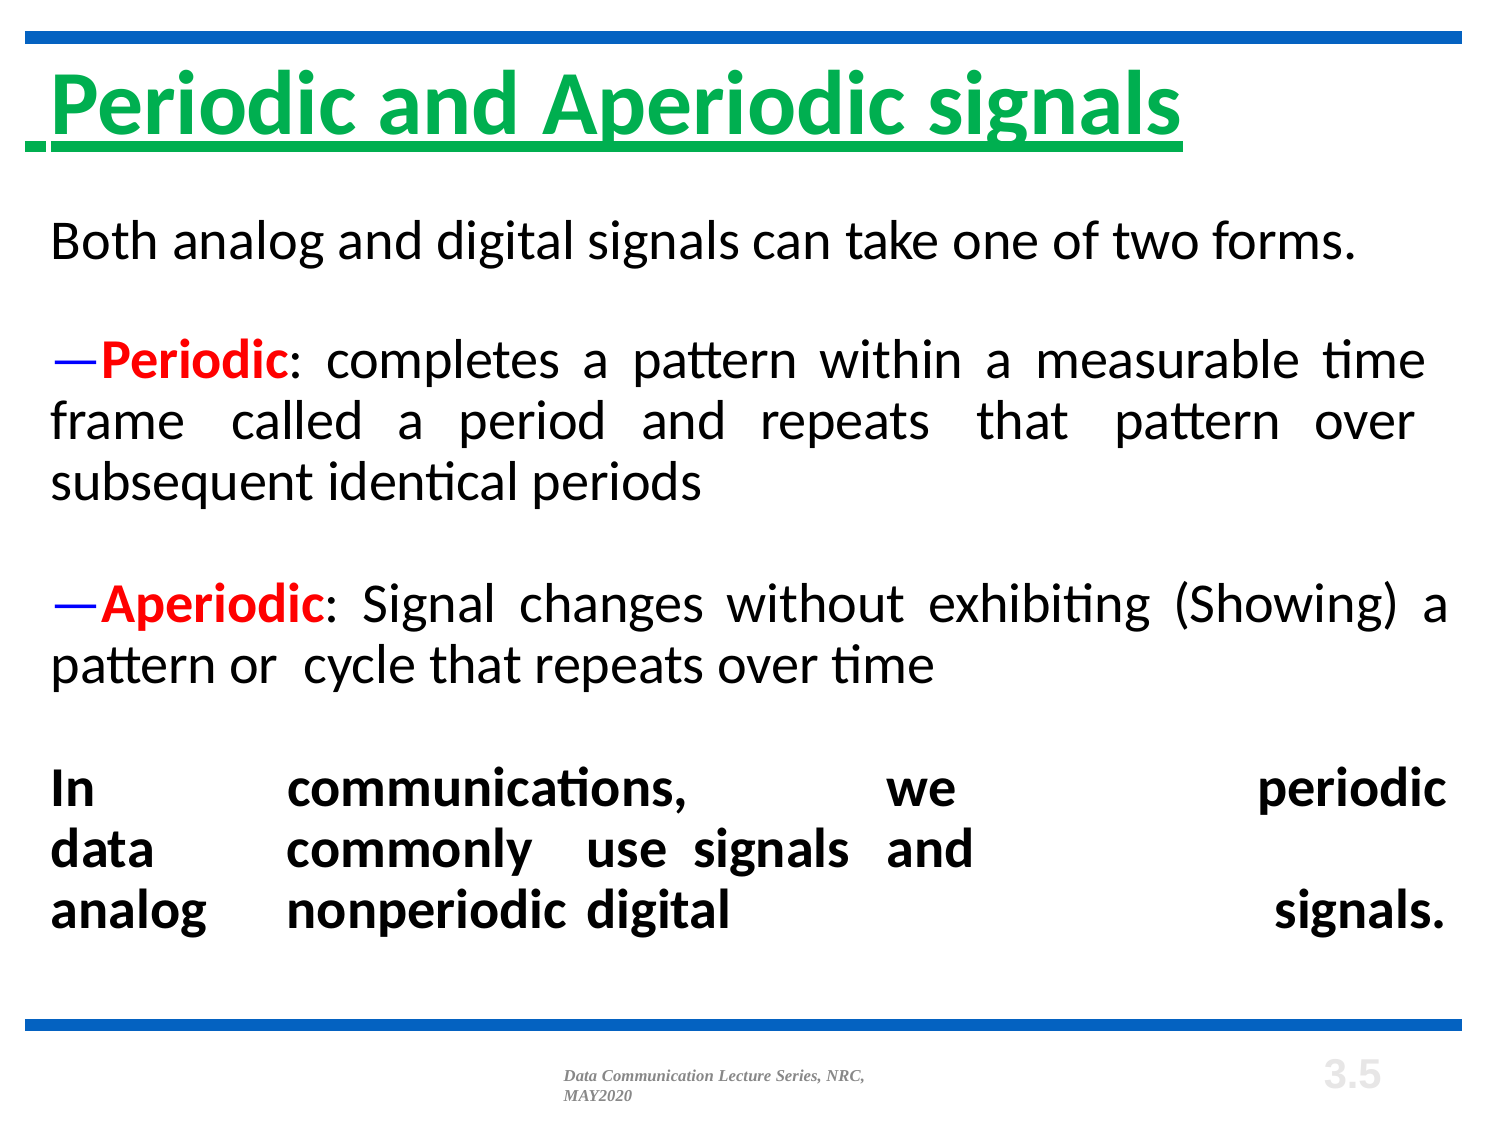

# Periodic and Aperiodic signals
Both analog and digital signals can take one of two forms.

—Periodic: completes a pattern within a measurable time  frame called a period and repeats that pattern over  subsequent identical periods

—Aperiodic: Signal changes without exhibiting (Showing) a pattern or  cycle that repeats over time
In	data  analog
communications,		we	commonly	use  signals	and	nonperiodic	digital
periodic  signals.

3.5
Data Communication Lecture Series, NRC, MAY2020